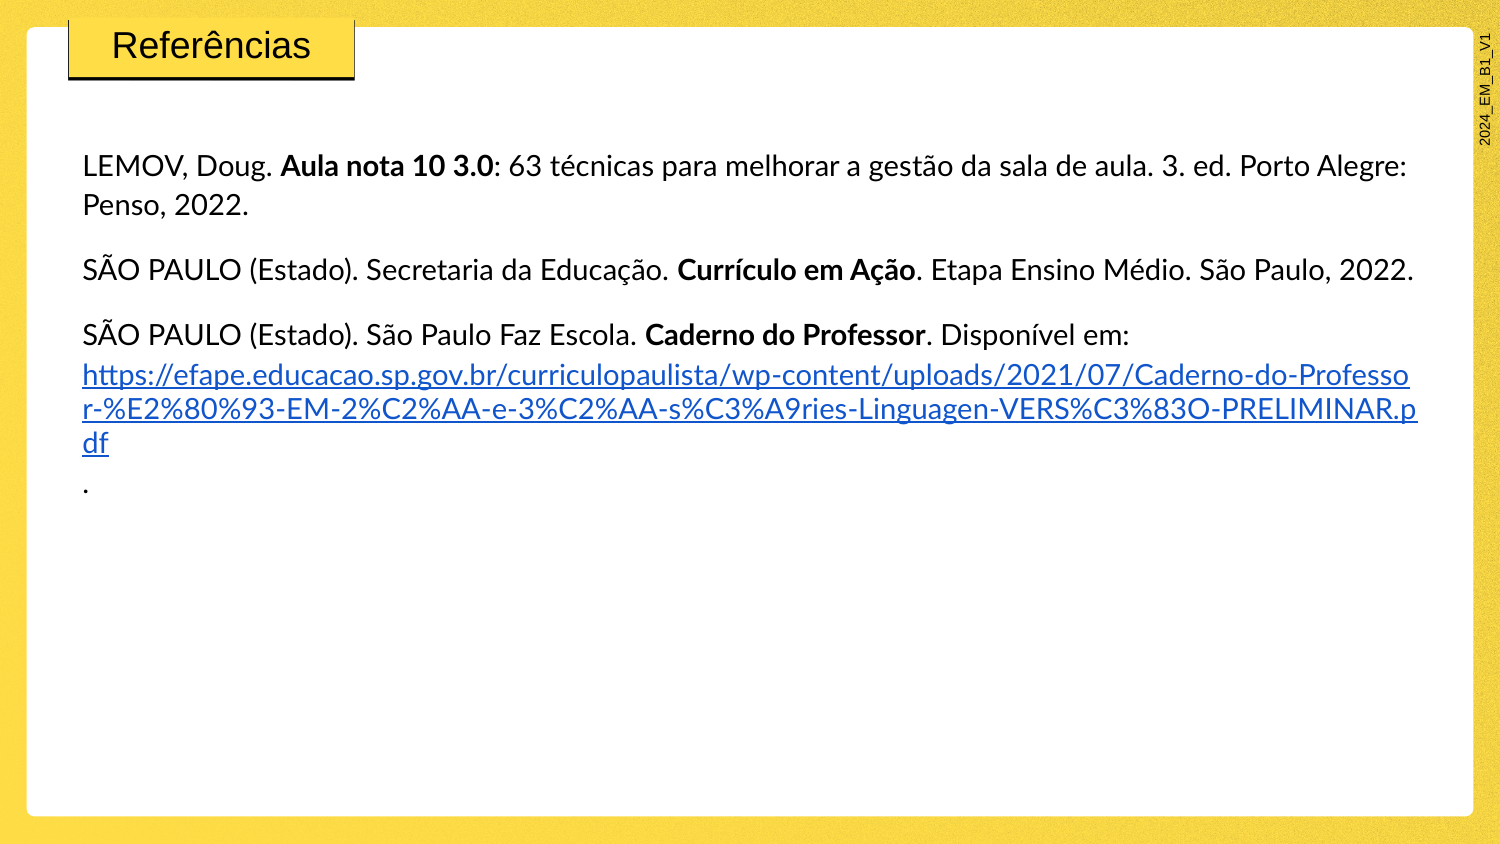

LEMOV, Doug. Aula nota 10 3.0: 63 técnicas para melhorar a gestão da sala de aula. 3. ed. Porto Alegre: Penso, 2022.
SÃO PAULO (Estado). Secretaria da Educação. Currículo em Ação. Etapa Ensino Médio. São Paulo, 2022.
SÃO PAULO (Estado). São Paulo Faz Escola. Caderno do Professor. Disponível em: https://efape.educacao.sp.gov.br/curriculopaulista/wp-content/uploads/2021/07/Caderno-do-Professor-%E2%80%93-EM-2%C2%AA-e-3%C2%AA-s%C3%A9ries-Linguagen-VERS%C3%83O-PRELIMINAR.pdf.